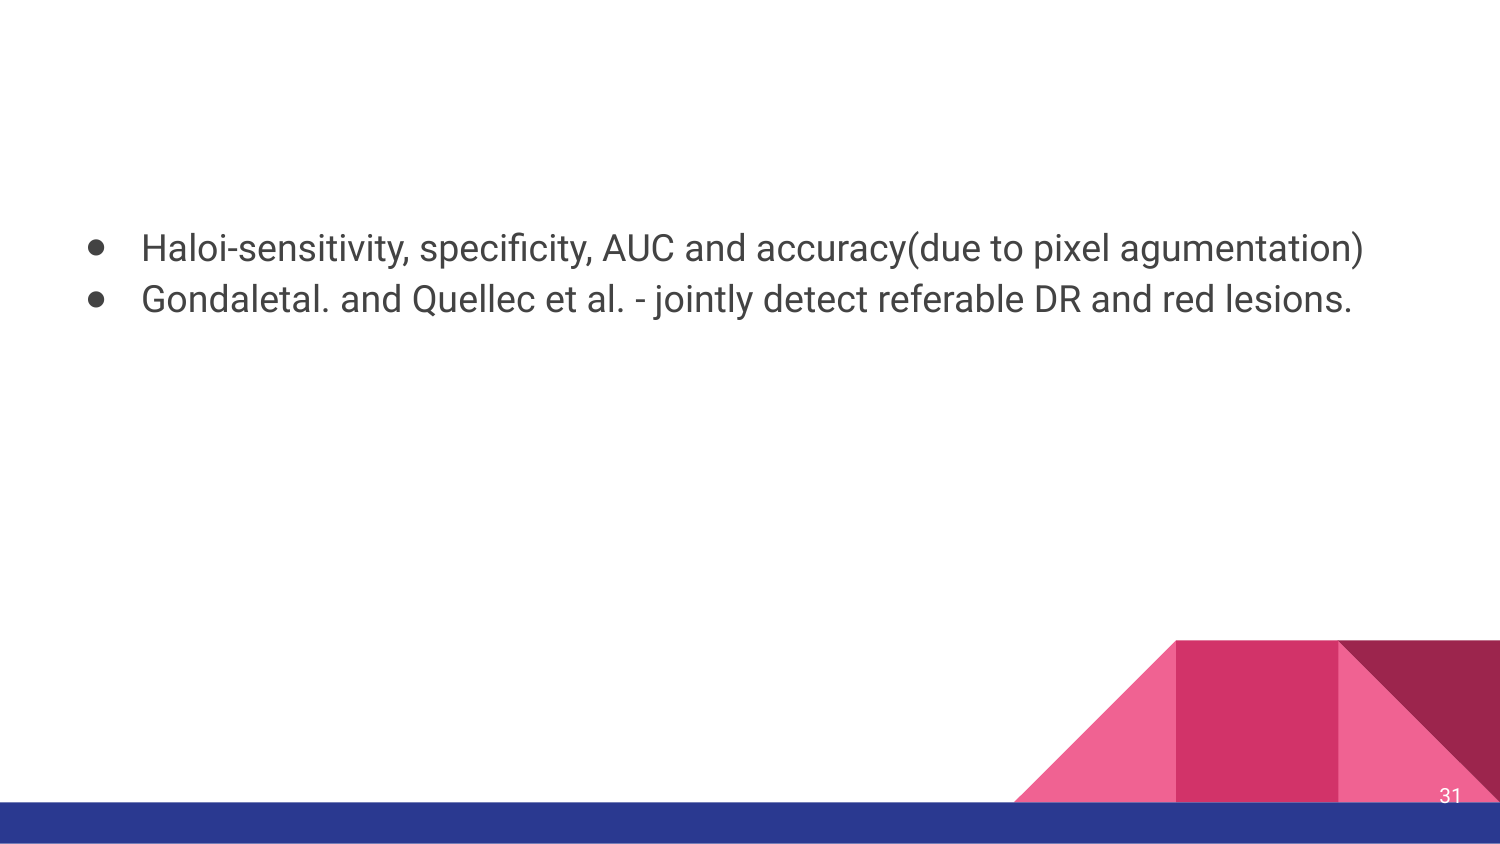

#
Haloi-sensitivity, specificity, AUC and accuracy(due to pixel agumentation)
Gondaletal. and Quellec et al. - jointly detect referable DR and red lesions.
31